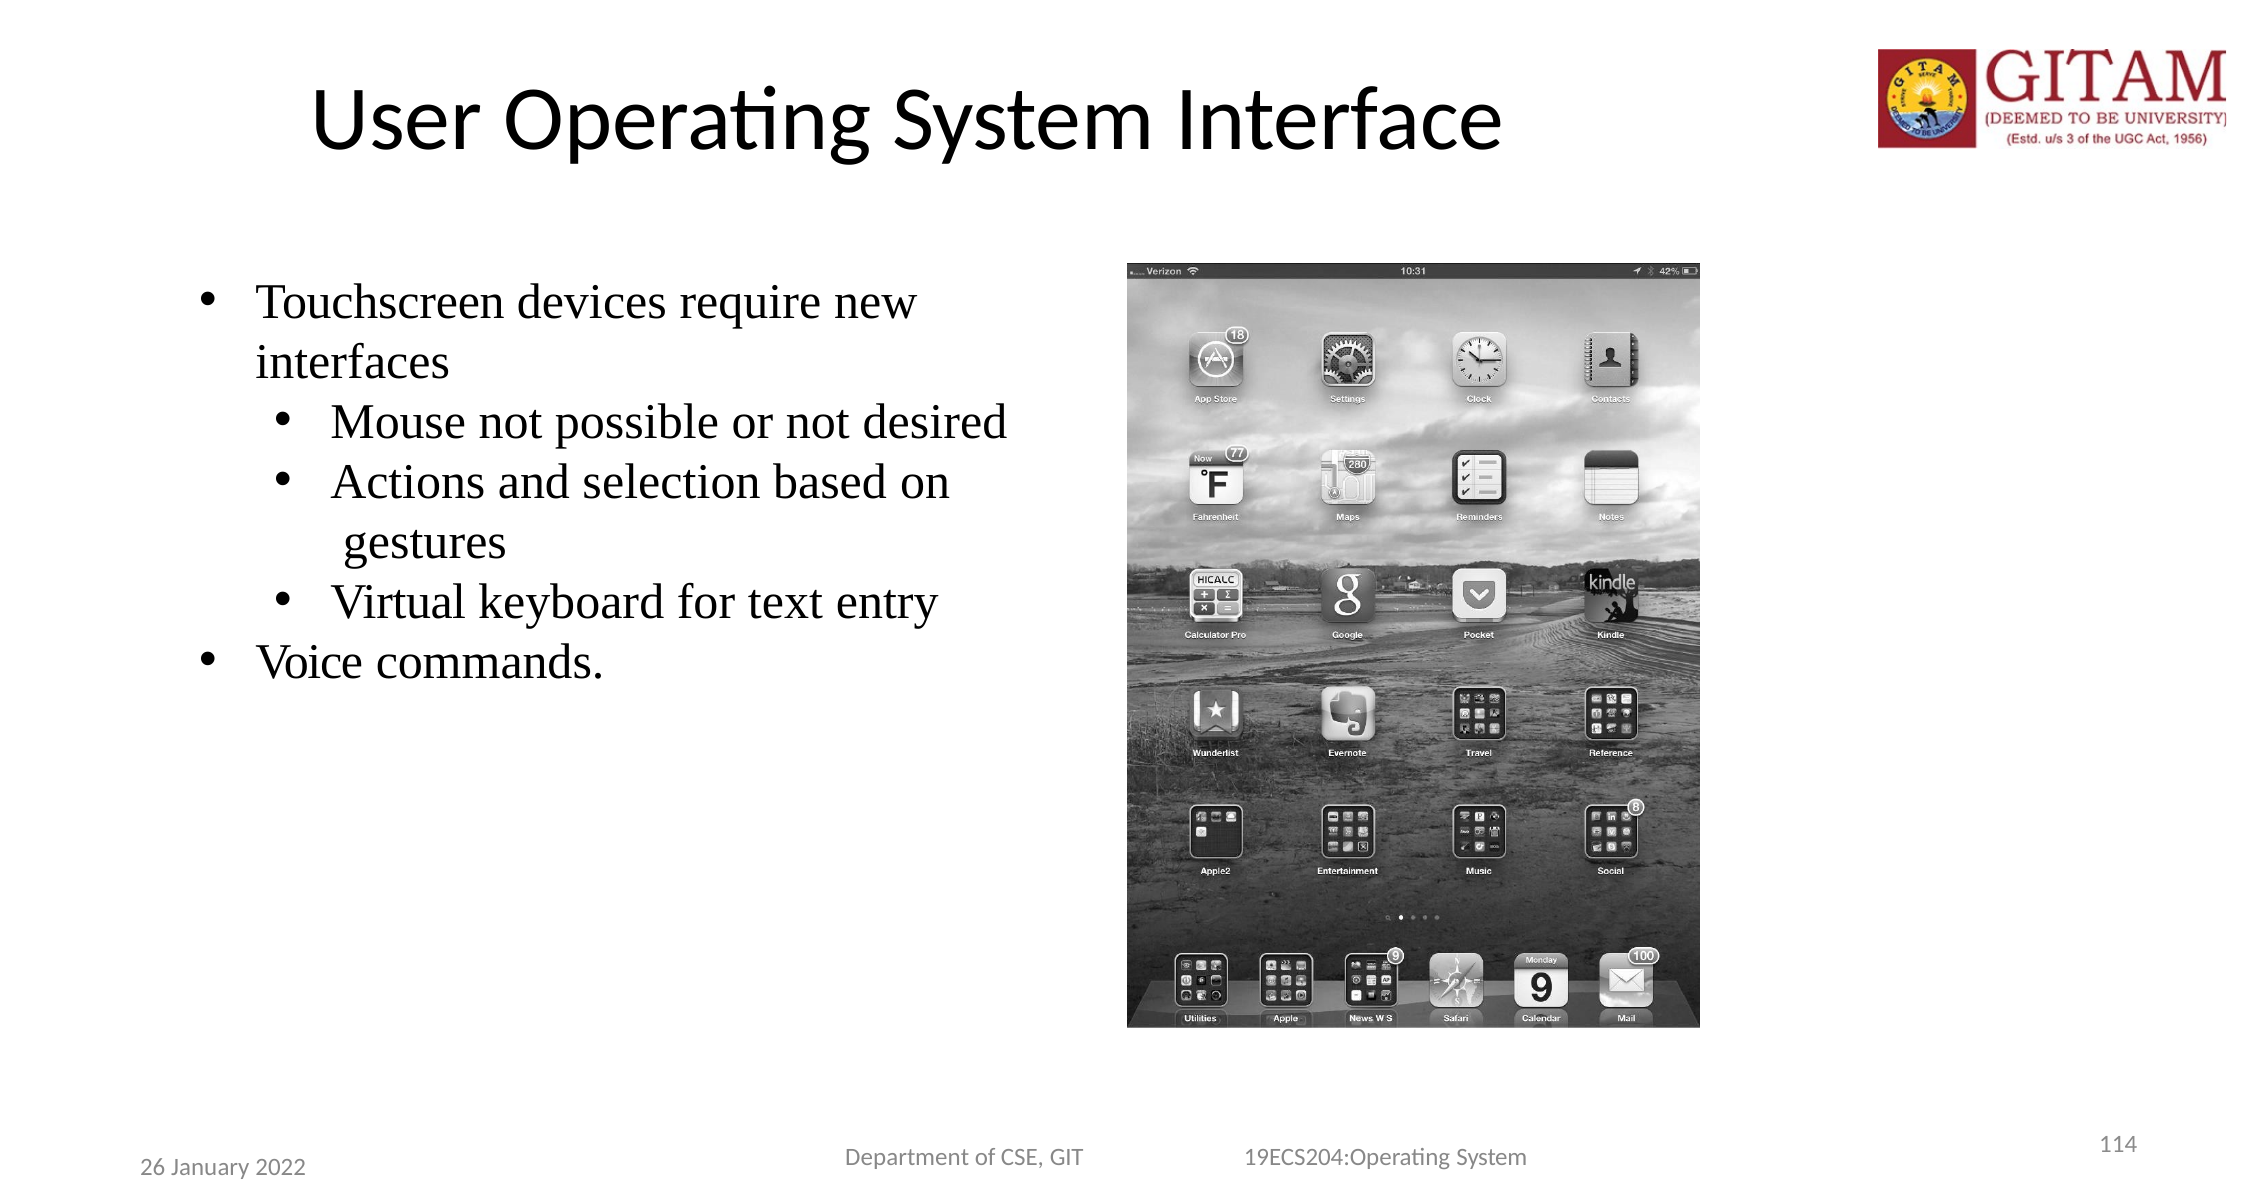

114

# User Operating System Interface

Touchscreen devices require new
interfaces
Mouse not possible or not desired
Actions and selection based on  gestures
Virtual keyboard for text entry
Voice commands.
Department of CSE, GIT
19ECS204:Operating System
26 January 2022